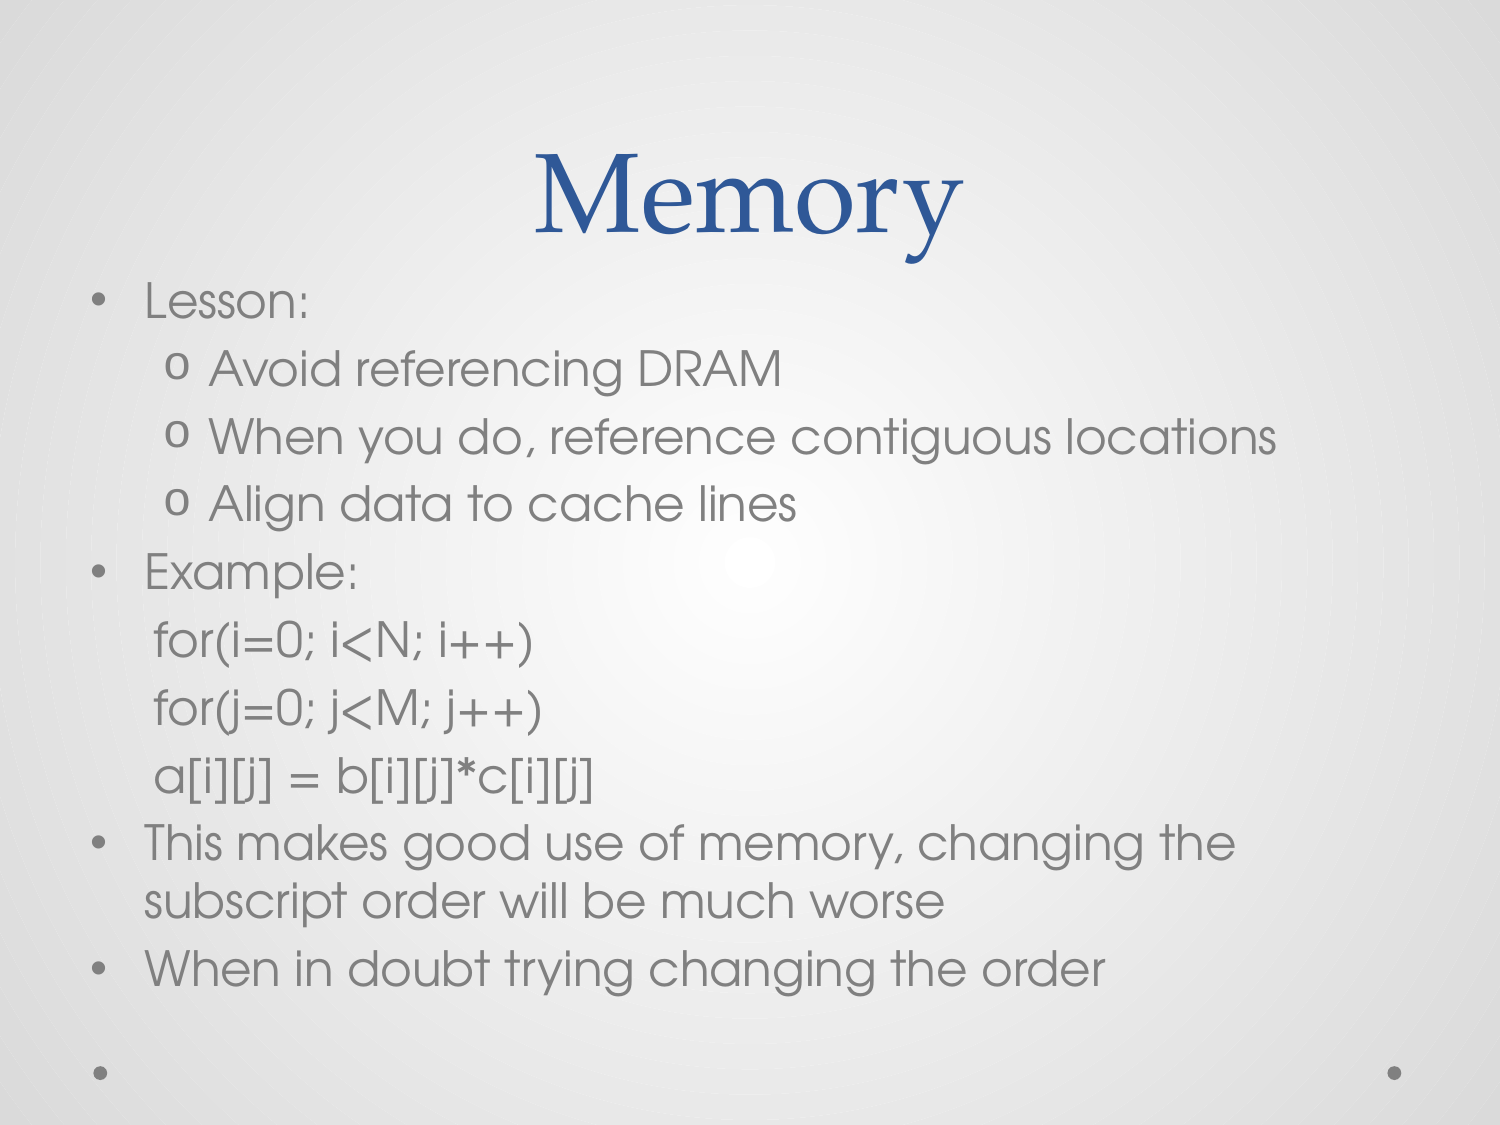

# Memory
Lesson:
Avoid referencing DRAM
When you do, reference contiguous locations
Align data to cache lines
Example:
for(i=0; i<N; i++)
	for(j=0; j<M; j++)
		a[i][j] = b[i][j]*c[i][j]
This makes good use of memory, changing the subscript order will be much worse
When in doubt trying changing the order